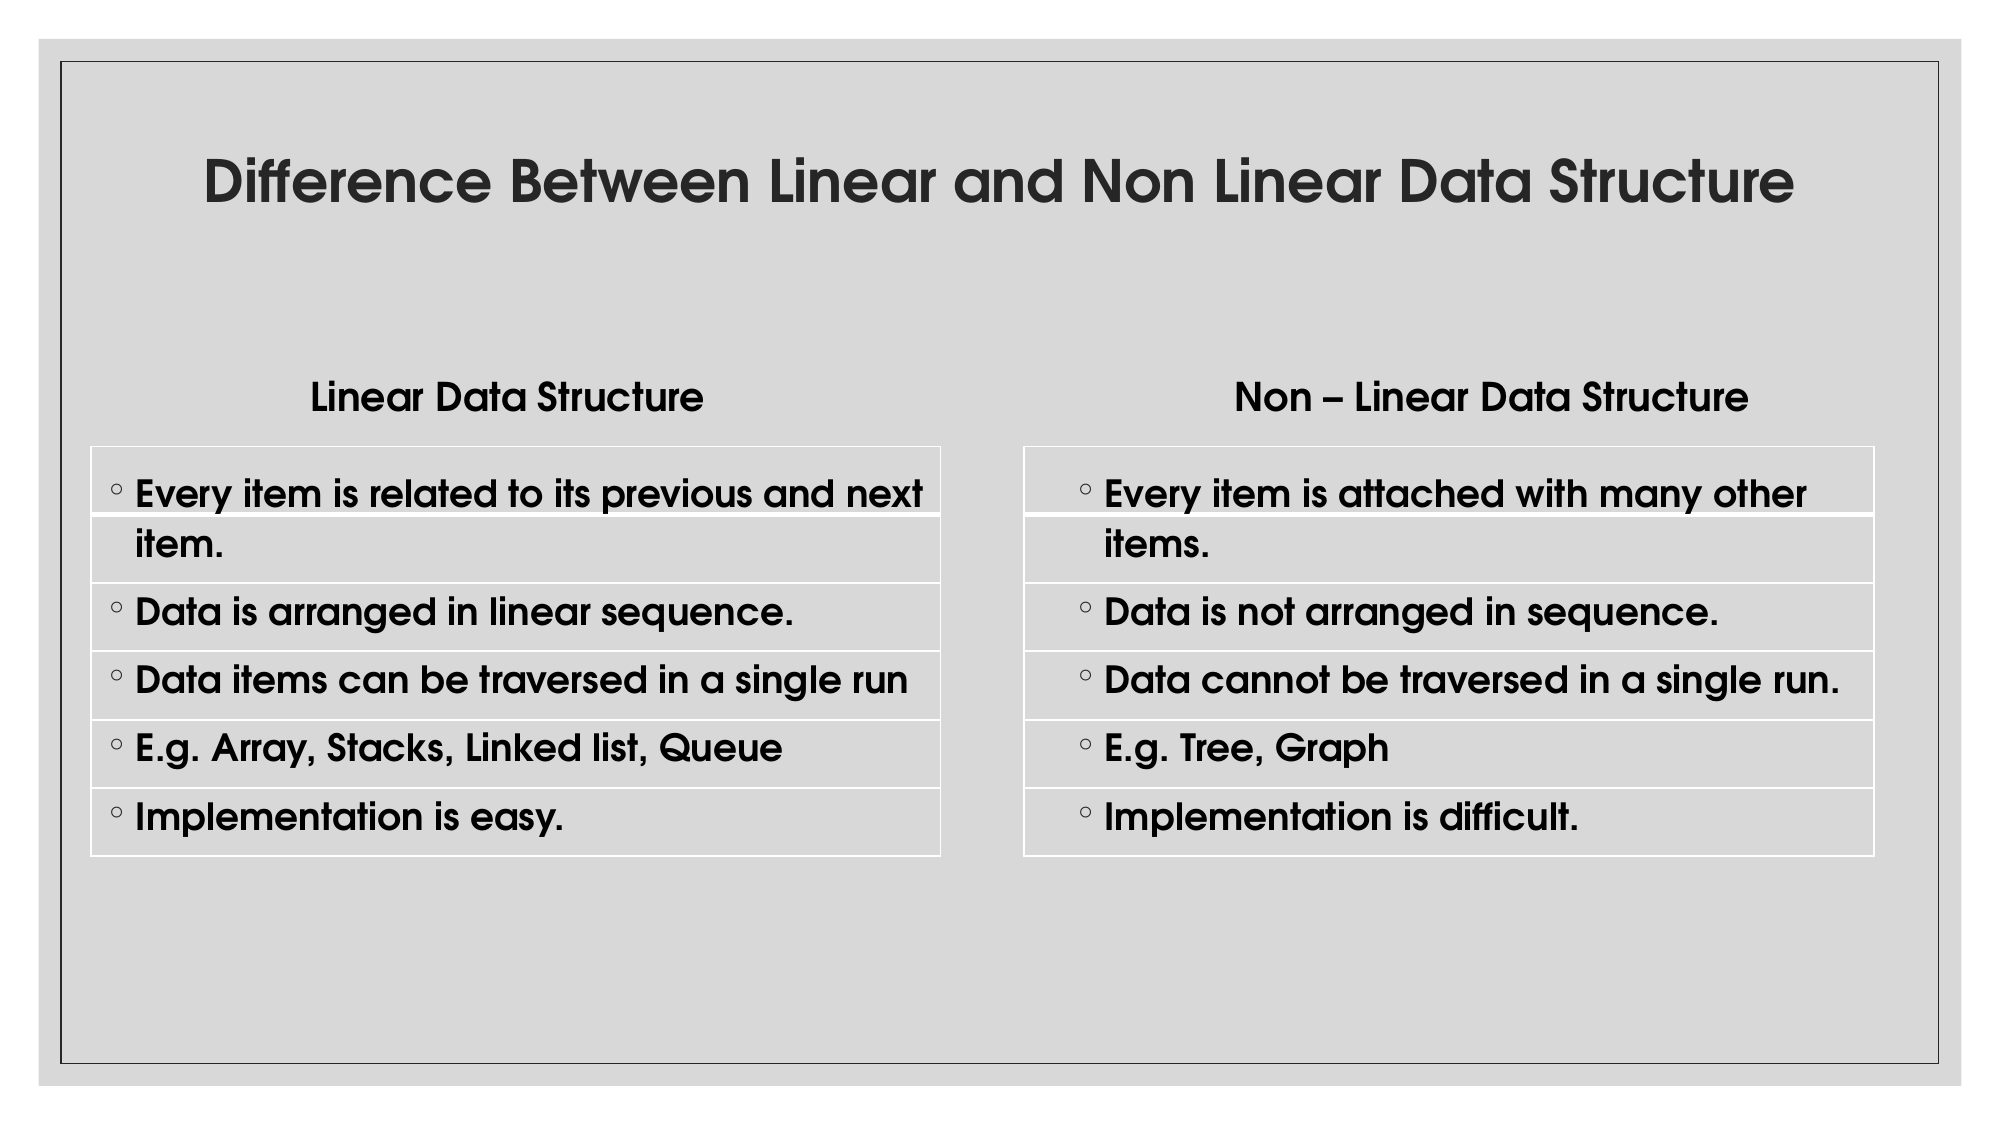

# Difference Between Linear and Non Linear Data Structure
Linear Data Structure
Non – Linear Data Structure
|  |
| --- |
|  |
|  |
|  |
|  |
|  |
|  |
| --- |
|  |
|  |
|  |
|  |
|  |
Every item is attached with many other items.
Data is not arranged in sequence.
Data cannot be traversed in a single run.
E.g. Tree, Graph
Implementation is difficult.
Every item is related to its previous and next item.
Data is arranged in linear sequence.
Data items can be traversed in a single run
E.g. Array, Stacks, Linked list, Queue
Implementation is easy.